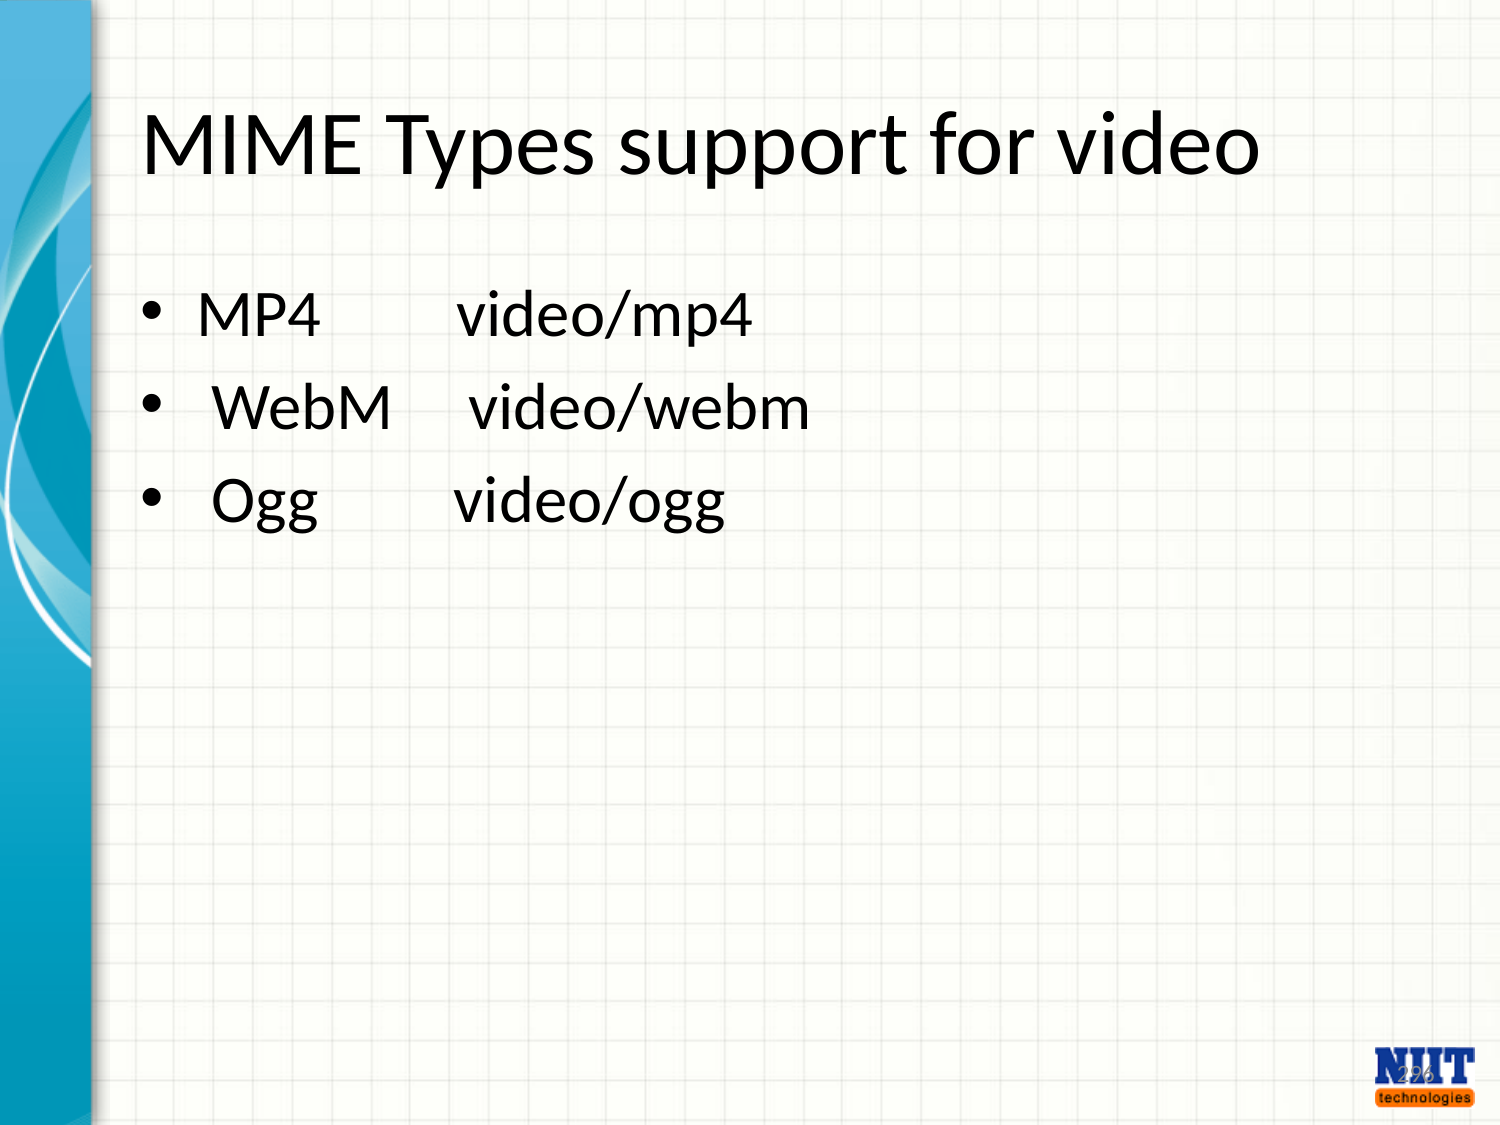

# MIME Types support for video
MP4         video/mp4
 WebM     video/webm
 Ogg         video/ogg
296